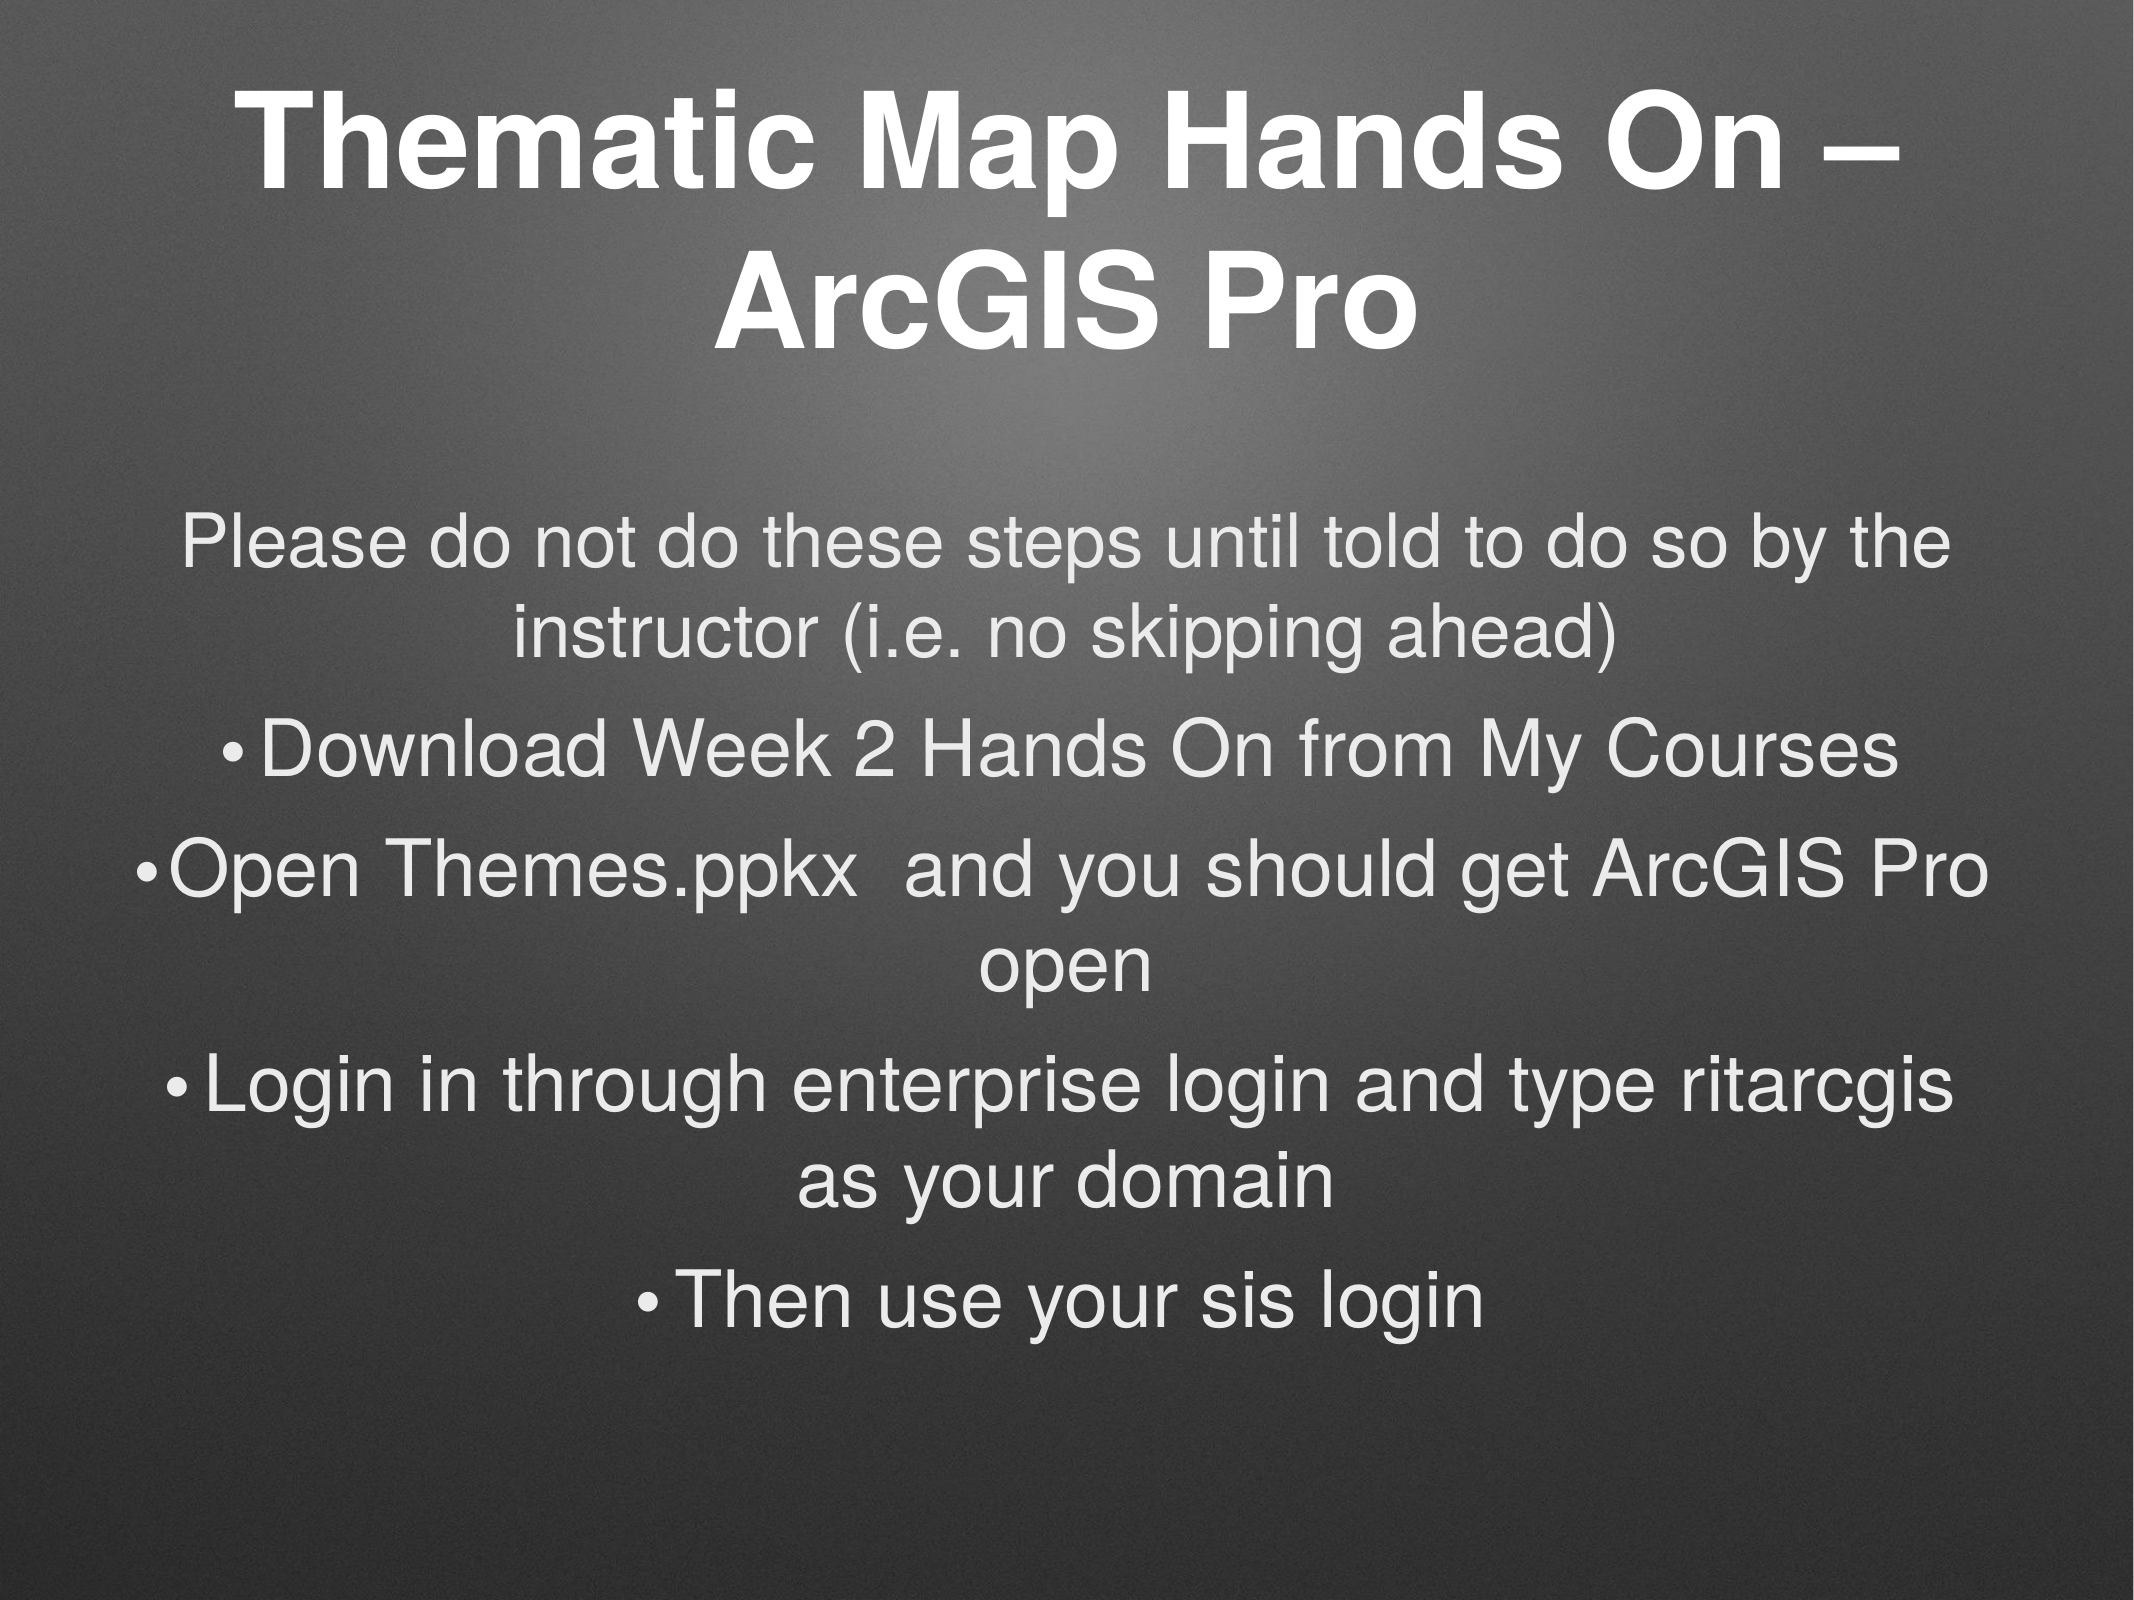

# Thematic Map Hands On – ArcGIS Pro
Please do not do these steps until told to do so by the instructor (i.e. no skipping ahead)
Download Week 2 Hands On from My Courses
Open Themes.ppkx  and you should get ArcGIS Pro open
Login in through enterprise login and type ritarcgis as your domain
Then use your sis login